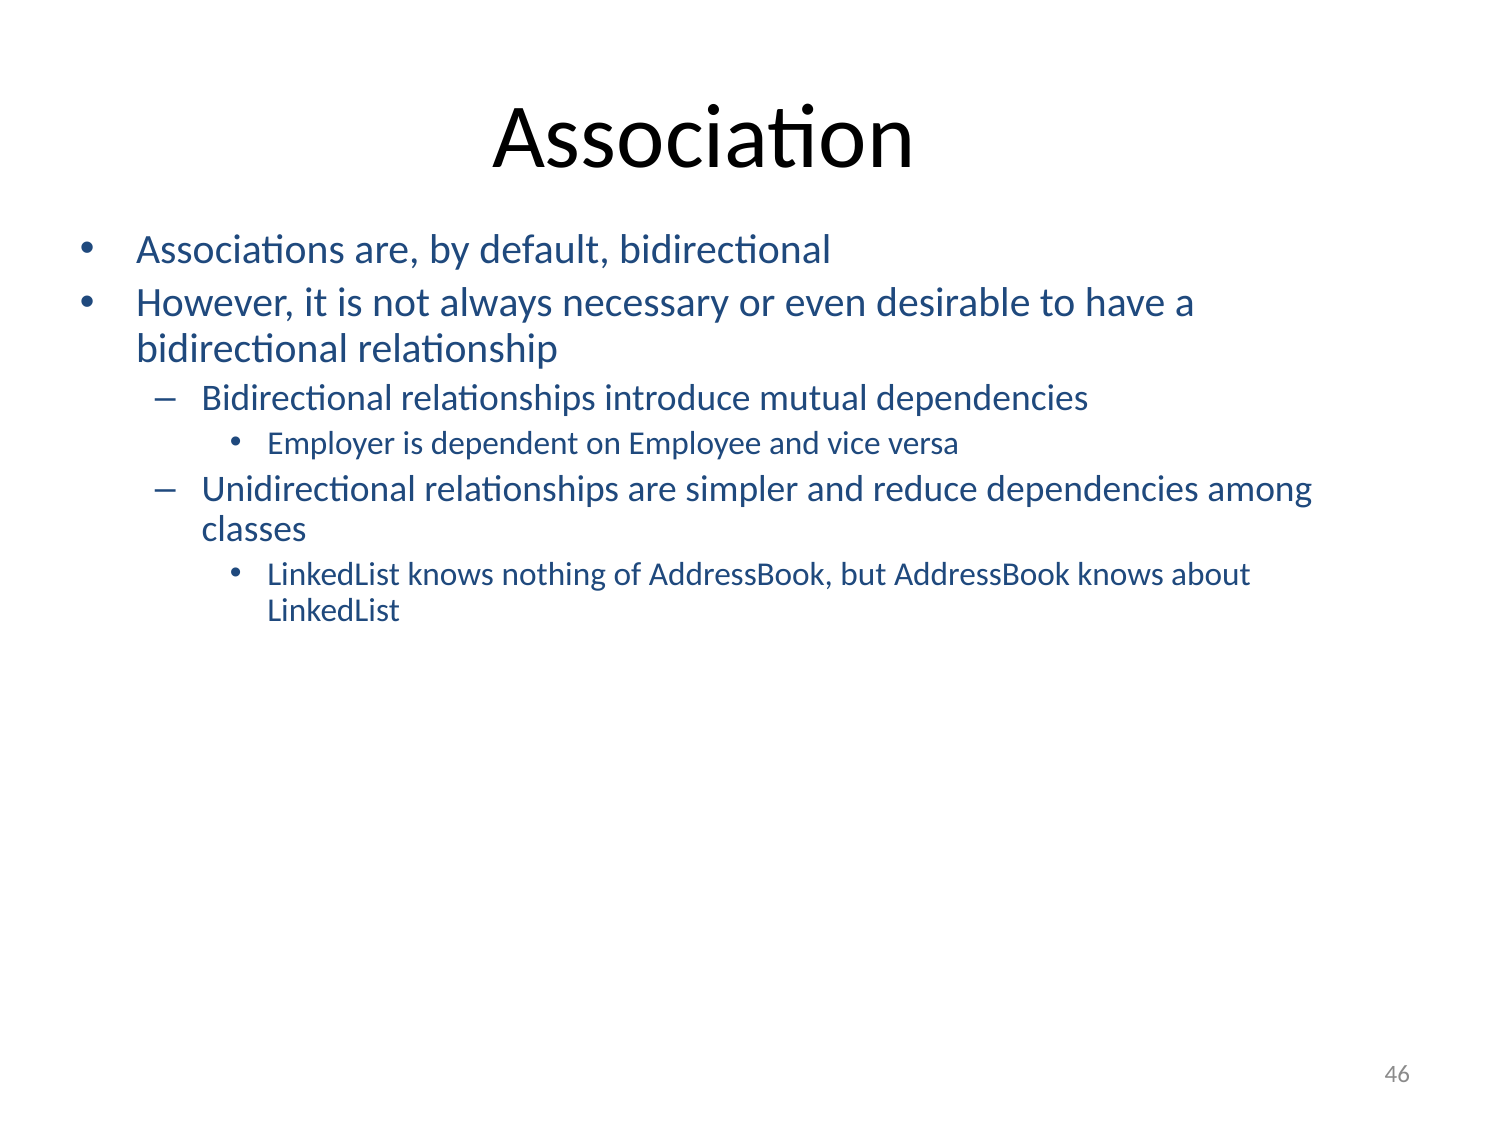

# Association
Associations are, by default, bidirectional
However, it is not always necessary or even desirable to have a bidirectional relationship
Bidirectional relationships introduce mutual dependencies
Employer is dependent on Employee and vice versa
Unidirectional relationships are simpler and reduce dependencies among classes
LinkedList knows nothing of AddressBook, but AddressBook knows about LinkedList
46